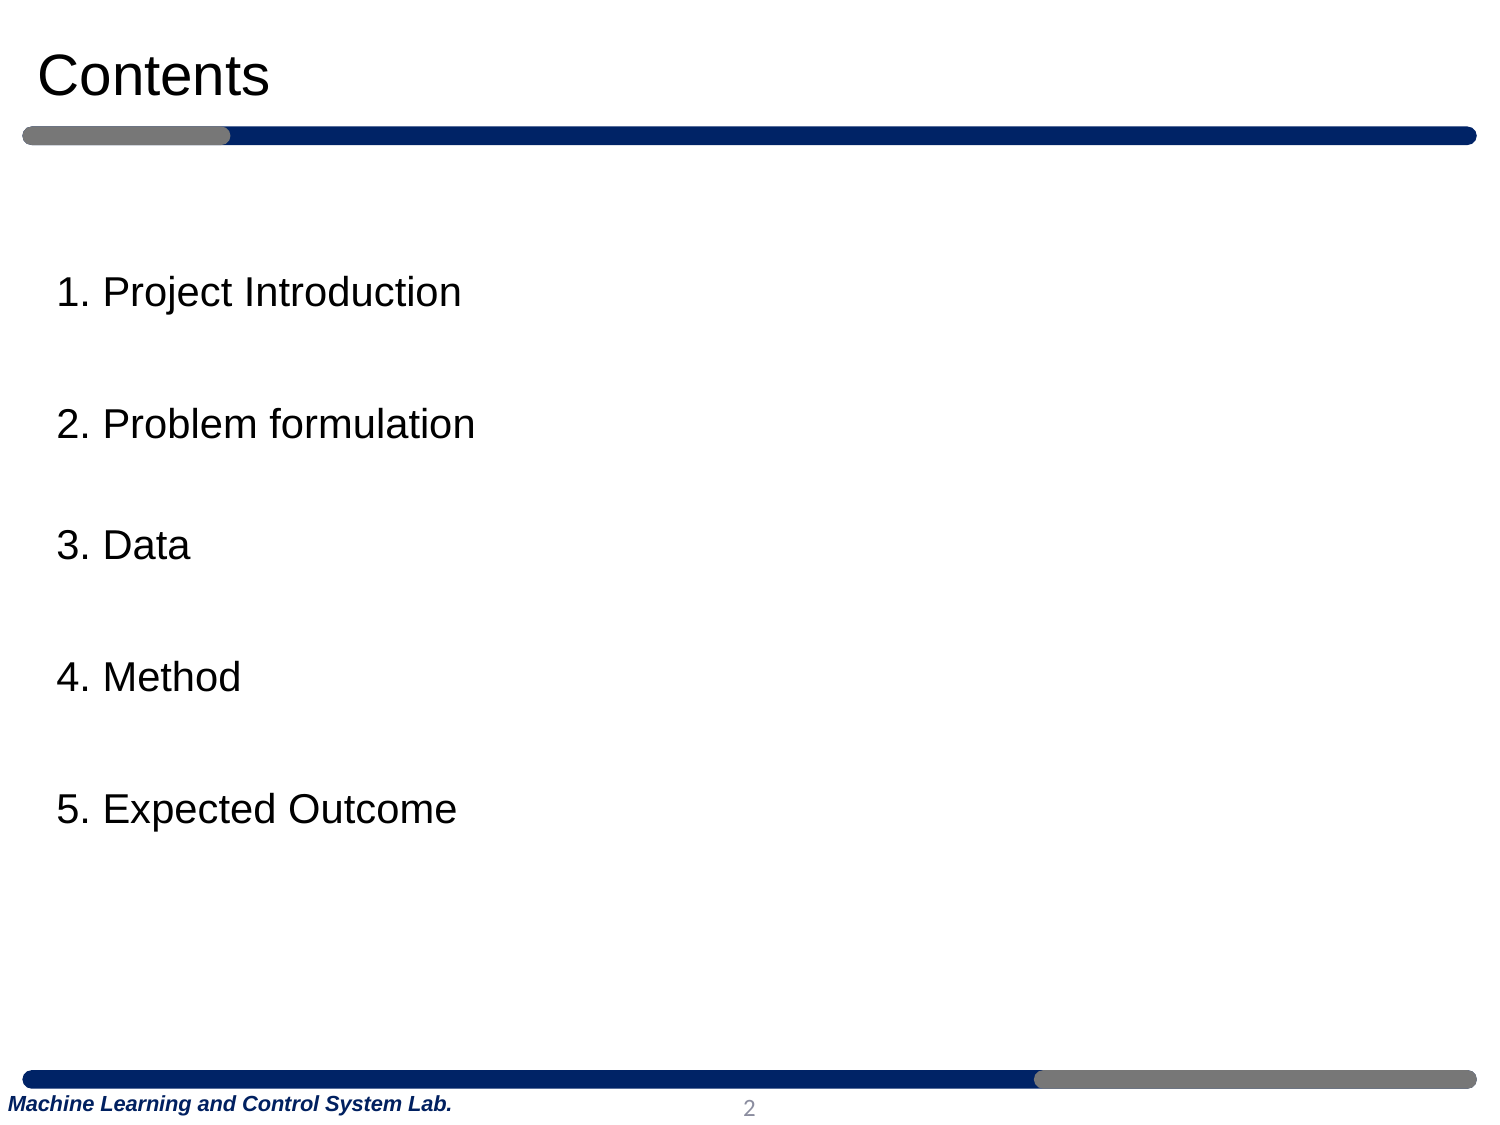

# Contents
1. Project Introduction

2. Problem formulation

3. Data

4. Method

5. Expected Outcome
2